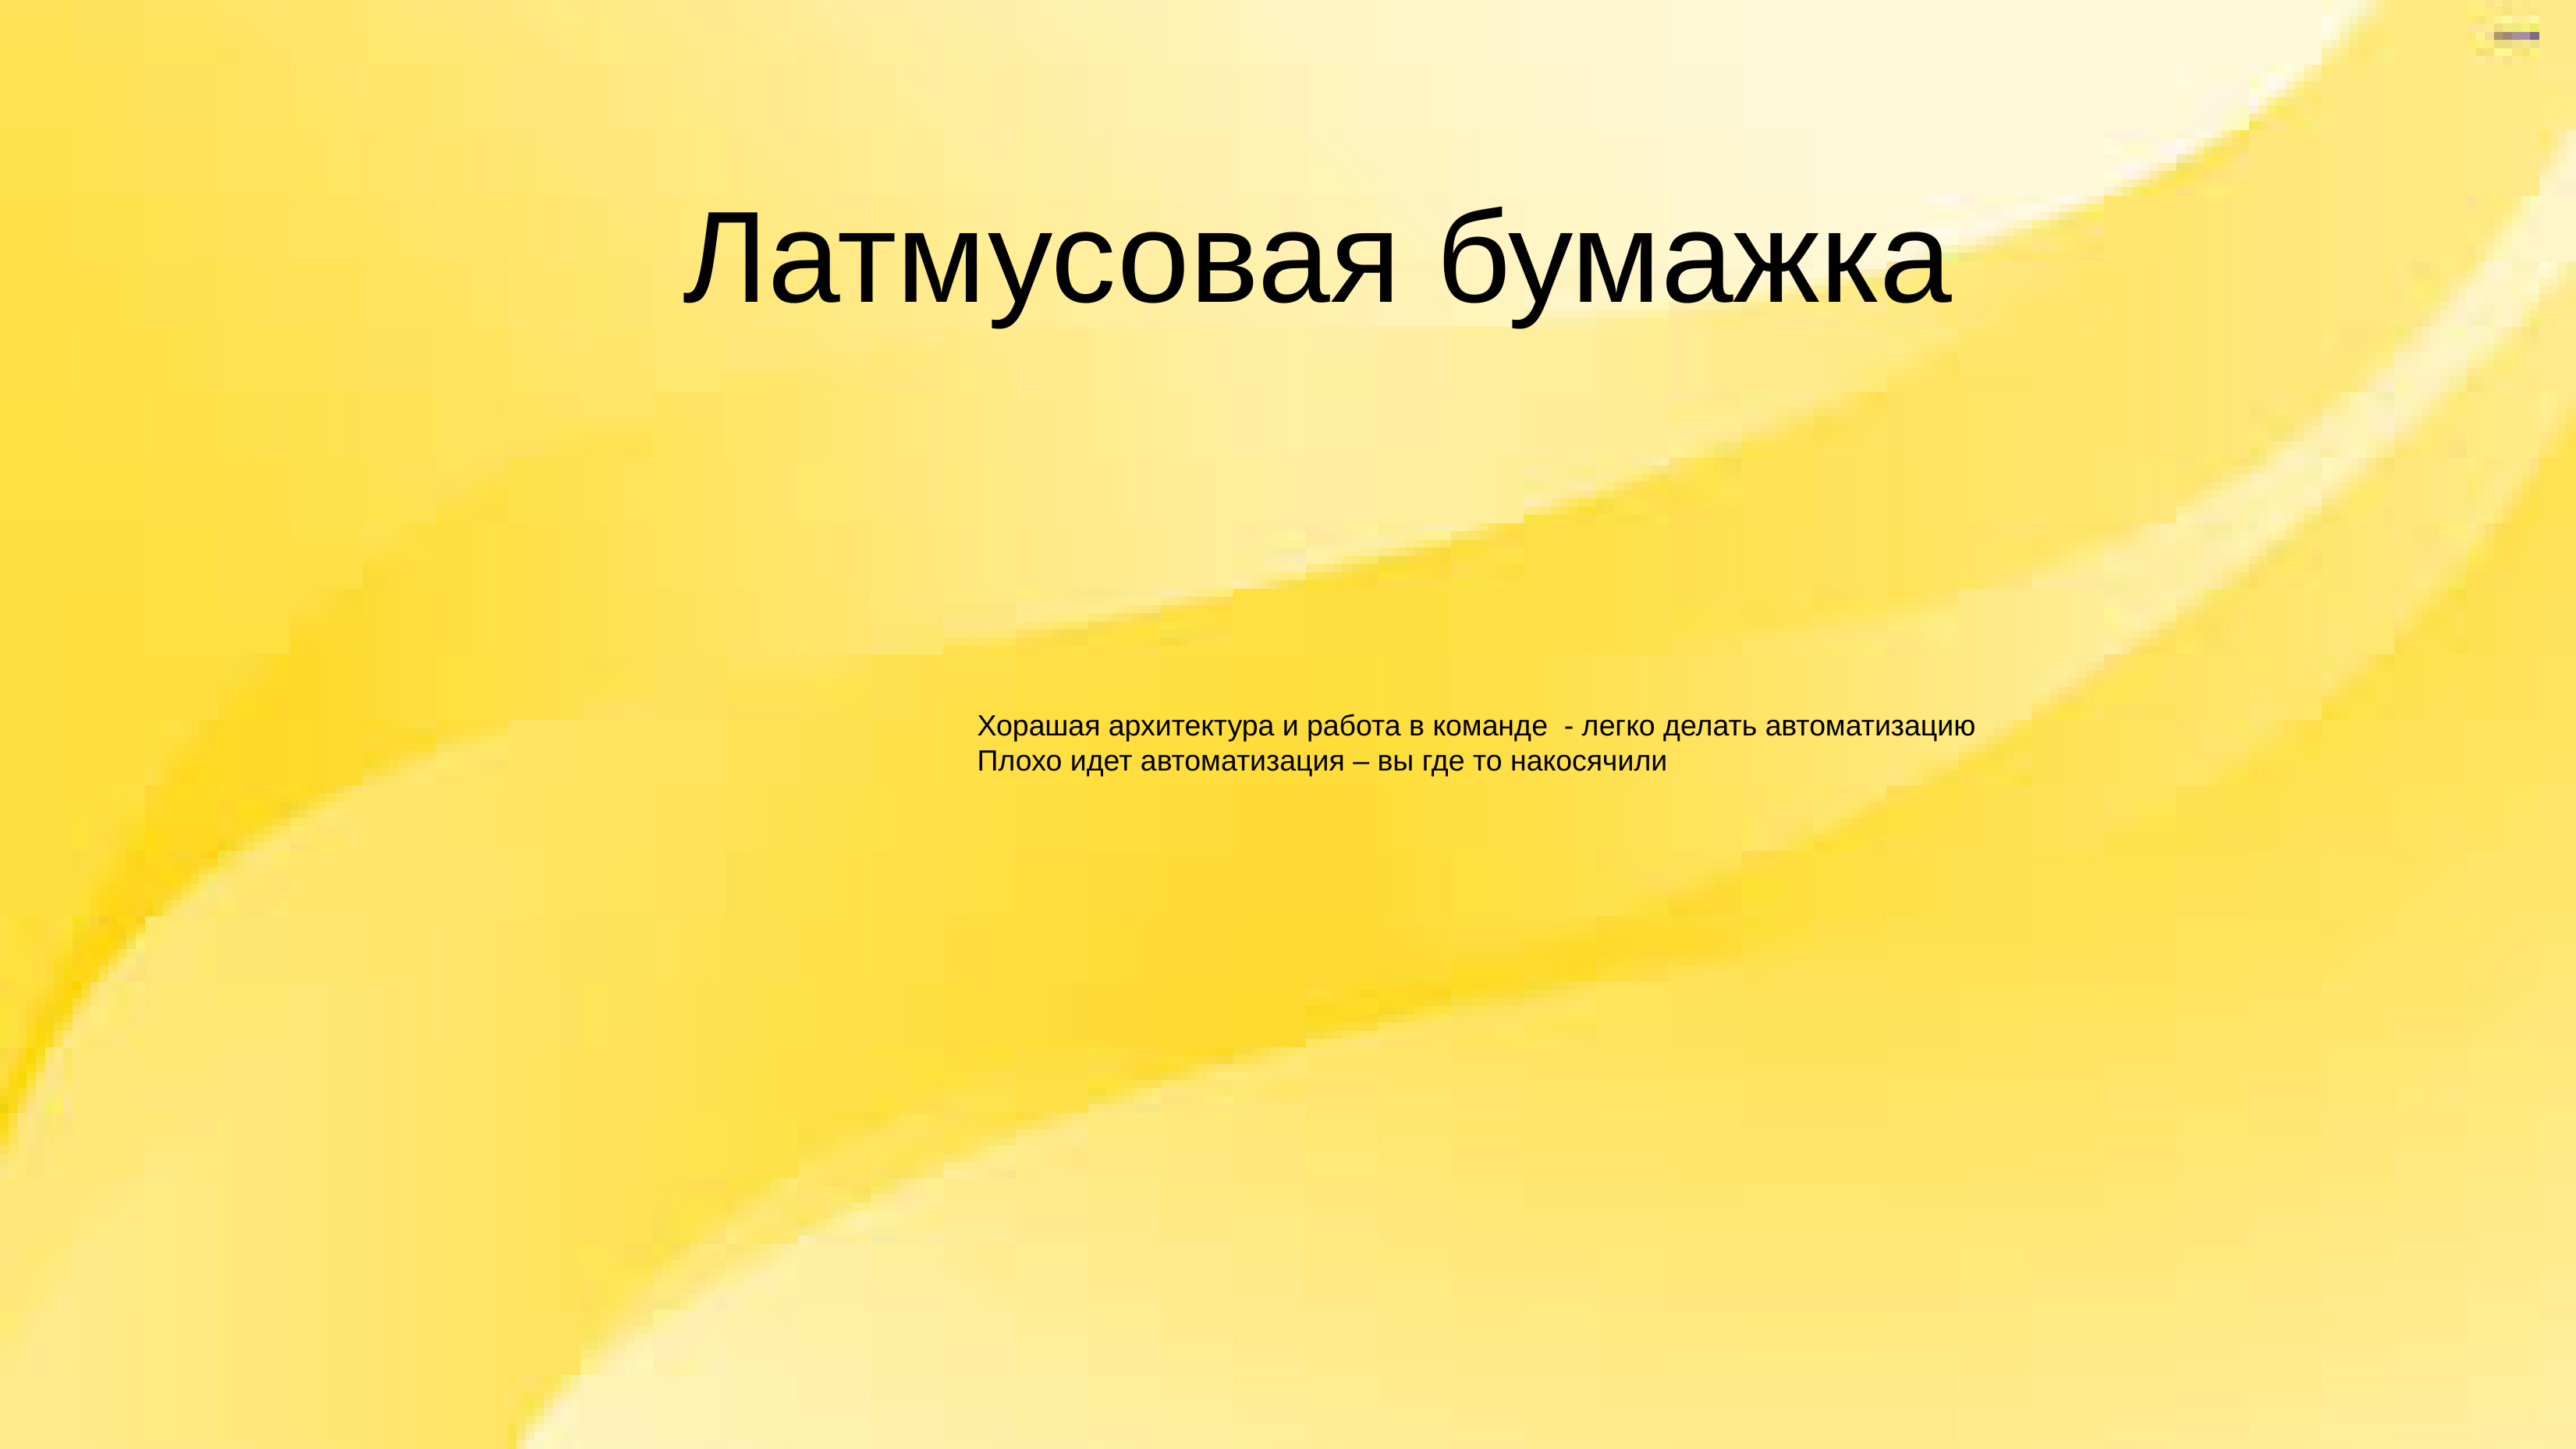

Латмусовая бумажка
Хорашая архитектура и работа в команде  - легко делать автоматизацию
Плохо идет автоматизация – вы где то накосячили